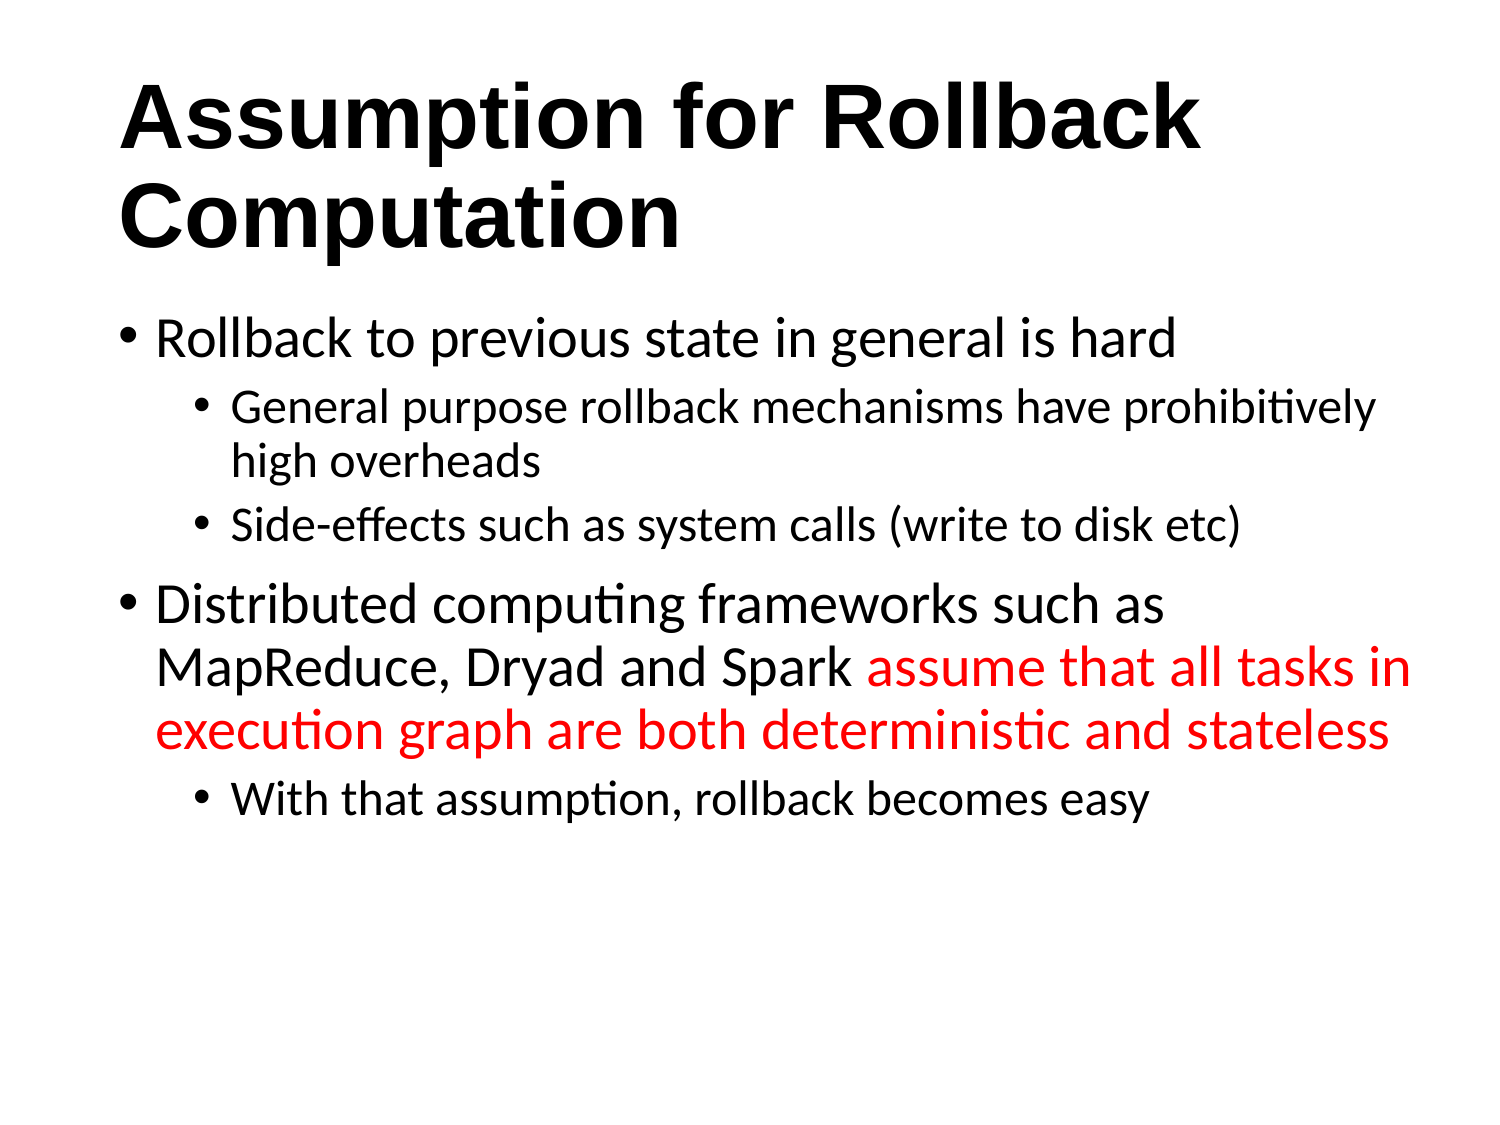

# Assumption for Rollback Computation
Rollback to previous state in general is hard
General purpose rollback mechanisms have prohibitively high overheads
Side-effects such as system calls (write to disk etc)
Distributed computing frameworks such as MapReduce, Dryad and Spark assume that all tasks in execution graph are both deterministic and stateless
With that assumption, rollback becomes easy